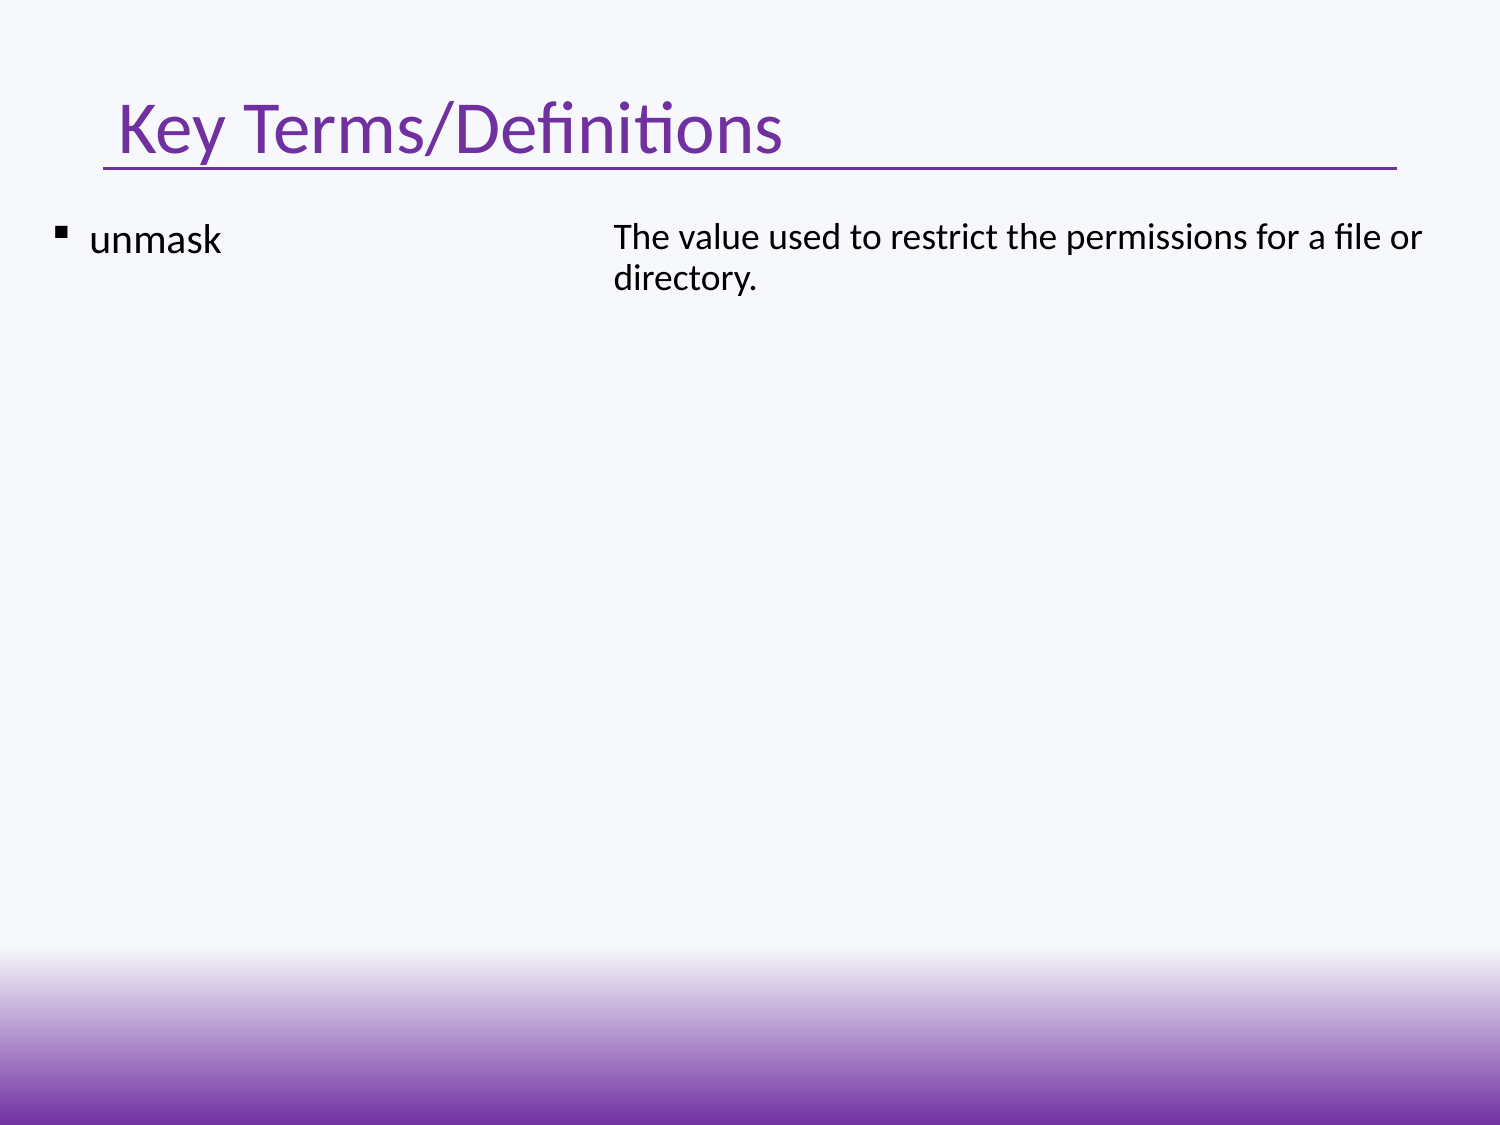

# Key Terms/Definitions
The value used to restrict the permissions for a file or directory.
unmask